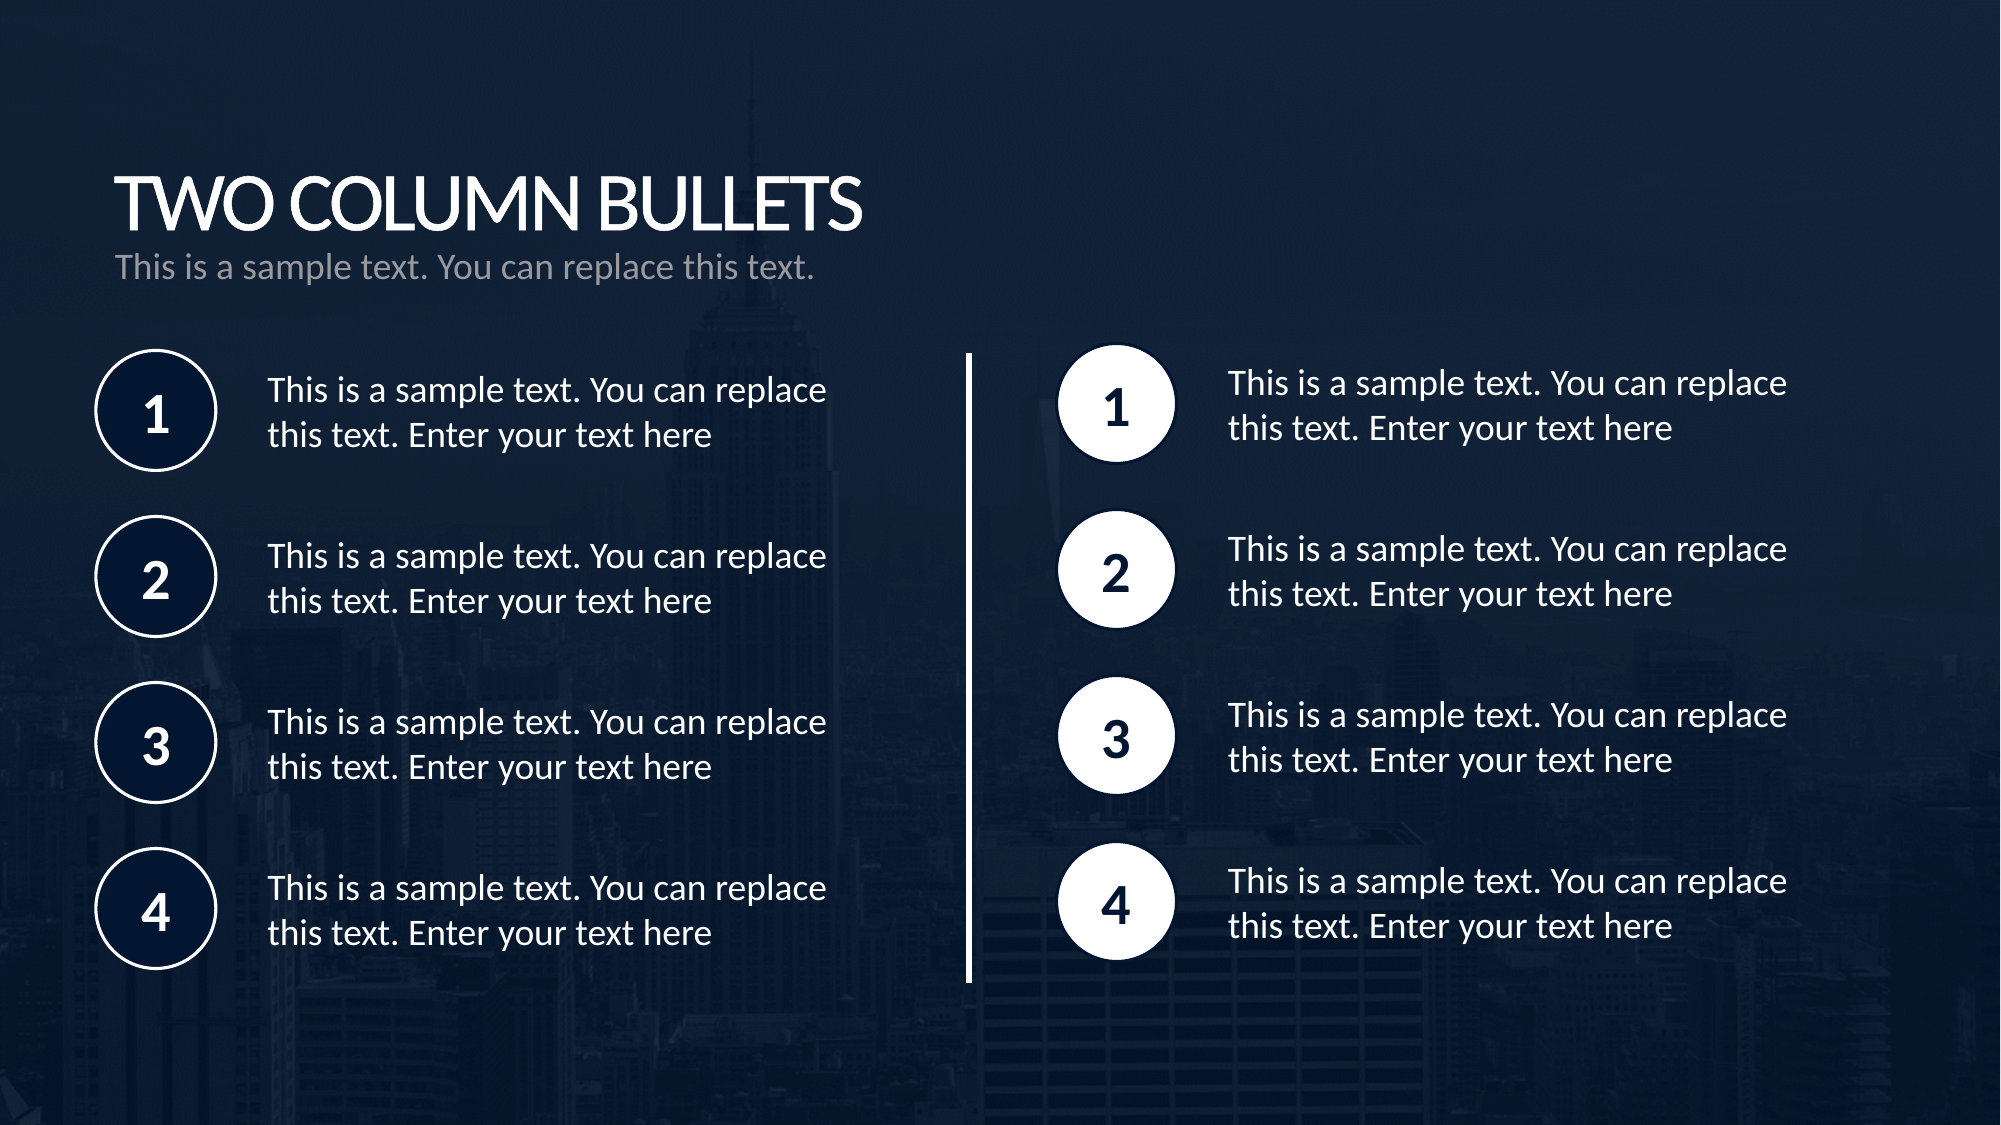

Two Column Bullets
This is a sample text. You can replace this text.
1
This is a sample text. You can replace this text. Enter your text here
1
This is a sample text. You can replace this text. Enter your text here
2
This is a sample text. You can replace this text. Enter your text here
2
This is a sample text. You can replace this text. Enter your text here
3
This is a sample text. You can replace this text. Enter your text here
3
This is a sample text. You can replace this text. Enter your text here
4
This is a sample text. You can replace this text. Enter your text here
4
This is a sample text. You can replace this text. Enter your text here